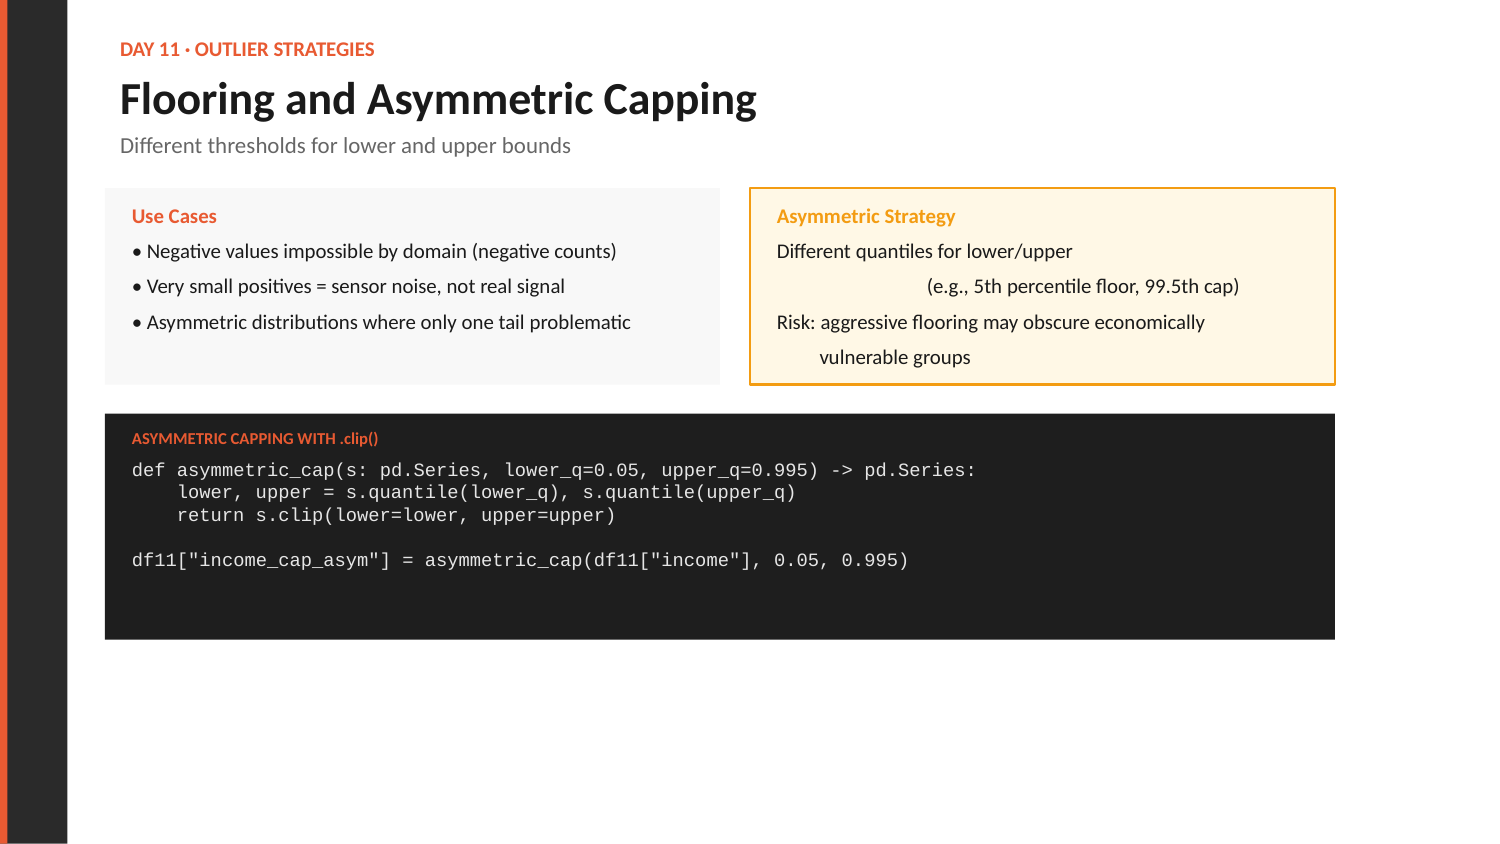

DAY 11 · OUTLIER STRATEGIES
Flooring and Asymmetric Capping
Different thresholds for lower and upper bounds

Use Cases
Asymmetric Strategy
• Negative values impossible by domain (negative counts)
• Very small positives = sensor noise, not real signal
• Asymmetric distributions where only one tail problematic
Different quantiles for lower/upper
	(e.g., 5th percentile floor, 99.5th cap)
Risk: aggressive flooring may obscure economically
         vulnerable groups

ASYMMETRIC CAPPING WITH .clip()
def asymmetric_cap(s: pd.Series, lower_q=0.05, upper_q=0.995) -> pd.Series:
    lower, upper = s.quantile(lower_q), s.quantile(upper_q)
    return s.clip(lower=lower, upper=upper)

df11["income_cap_asym"] = asymmetric_cap(df11["income"], 0.05, 0.995)